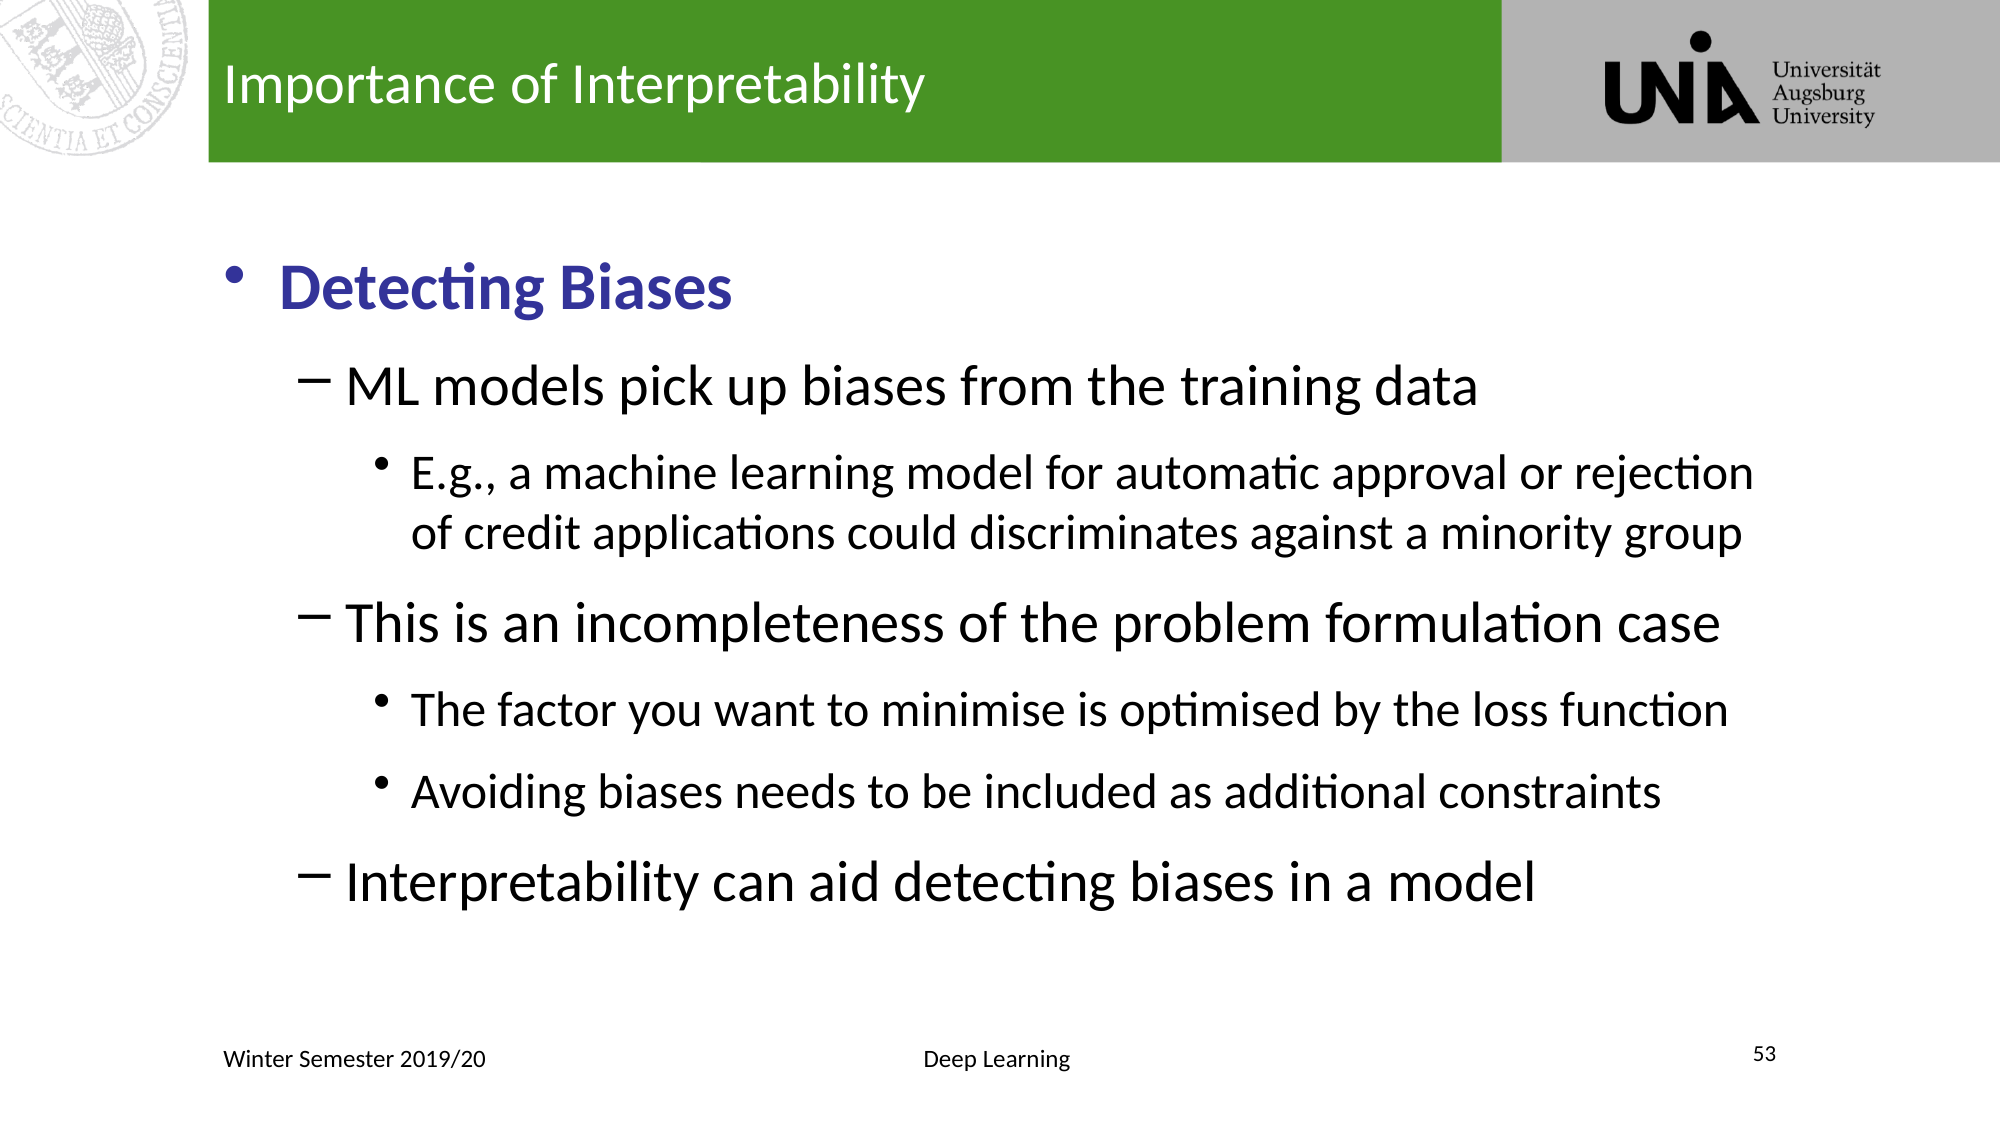

# Importance of Interpretability
Detecting Biases
ML models pick up biases from the training data
E.g., a machine learning model for automatic approval or rejection of credit applications could discriminates against a minority group
This is an incompleteness of the problem formulation case
The factor you want to minimise is optimised by the loss function
Avoiding biases needs to be included as additional constraints
Interpretability can aid detecting biases in a model

53